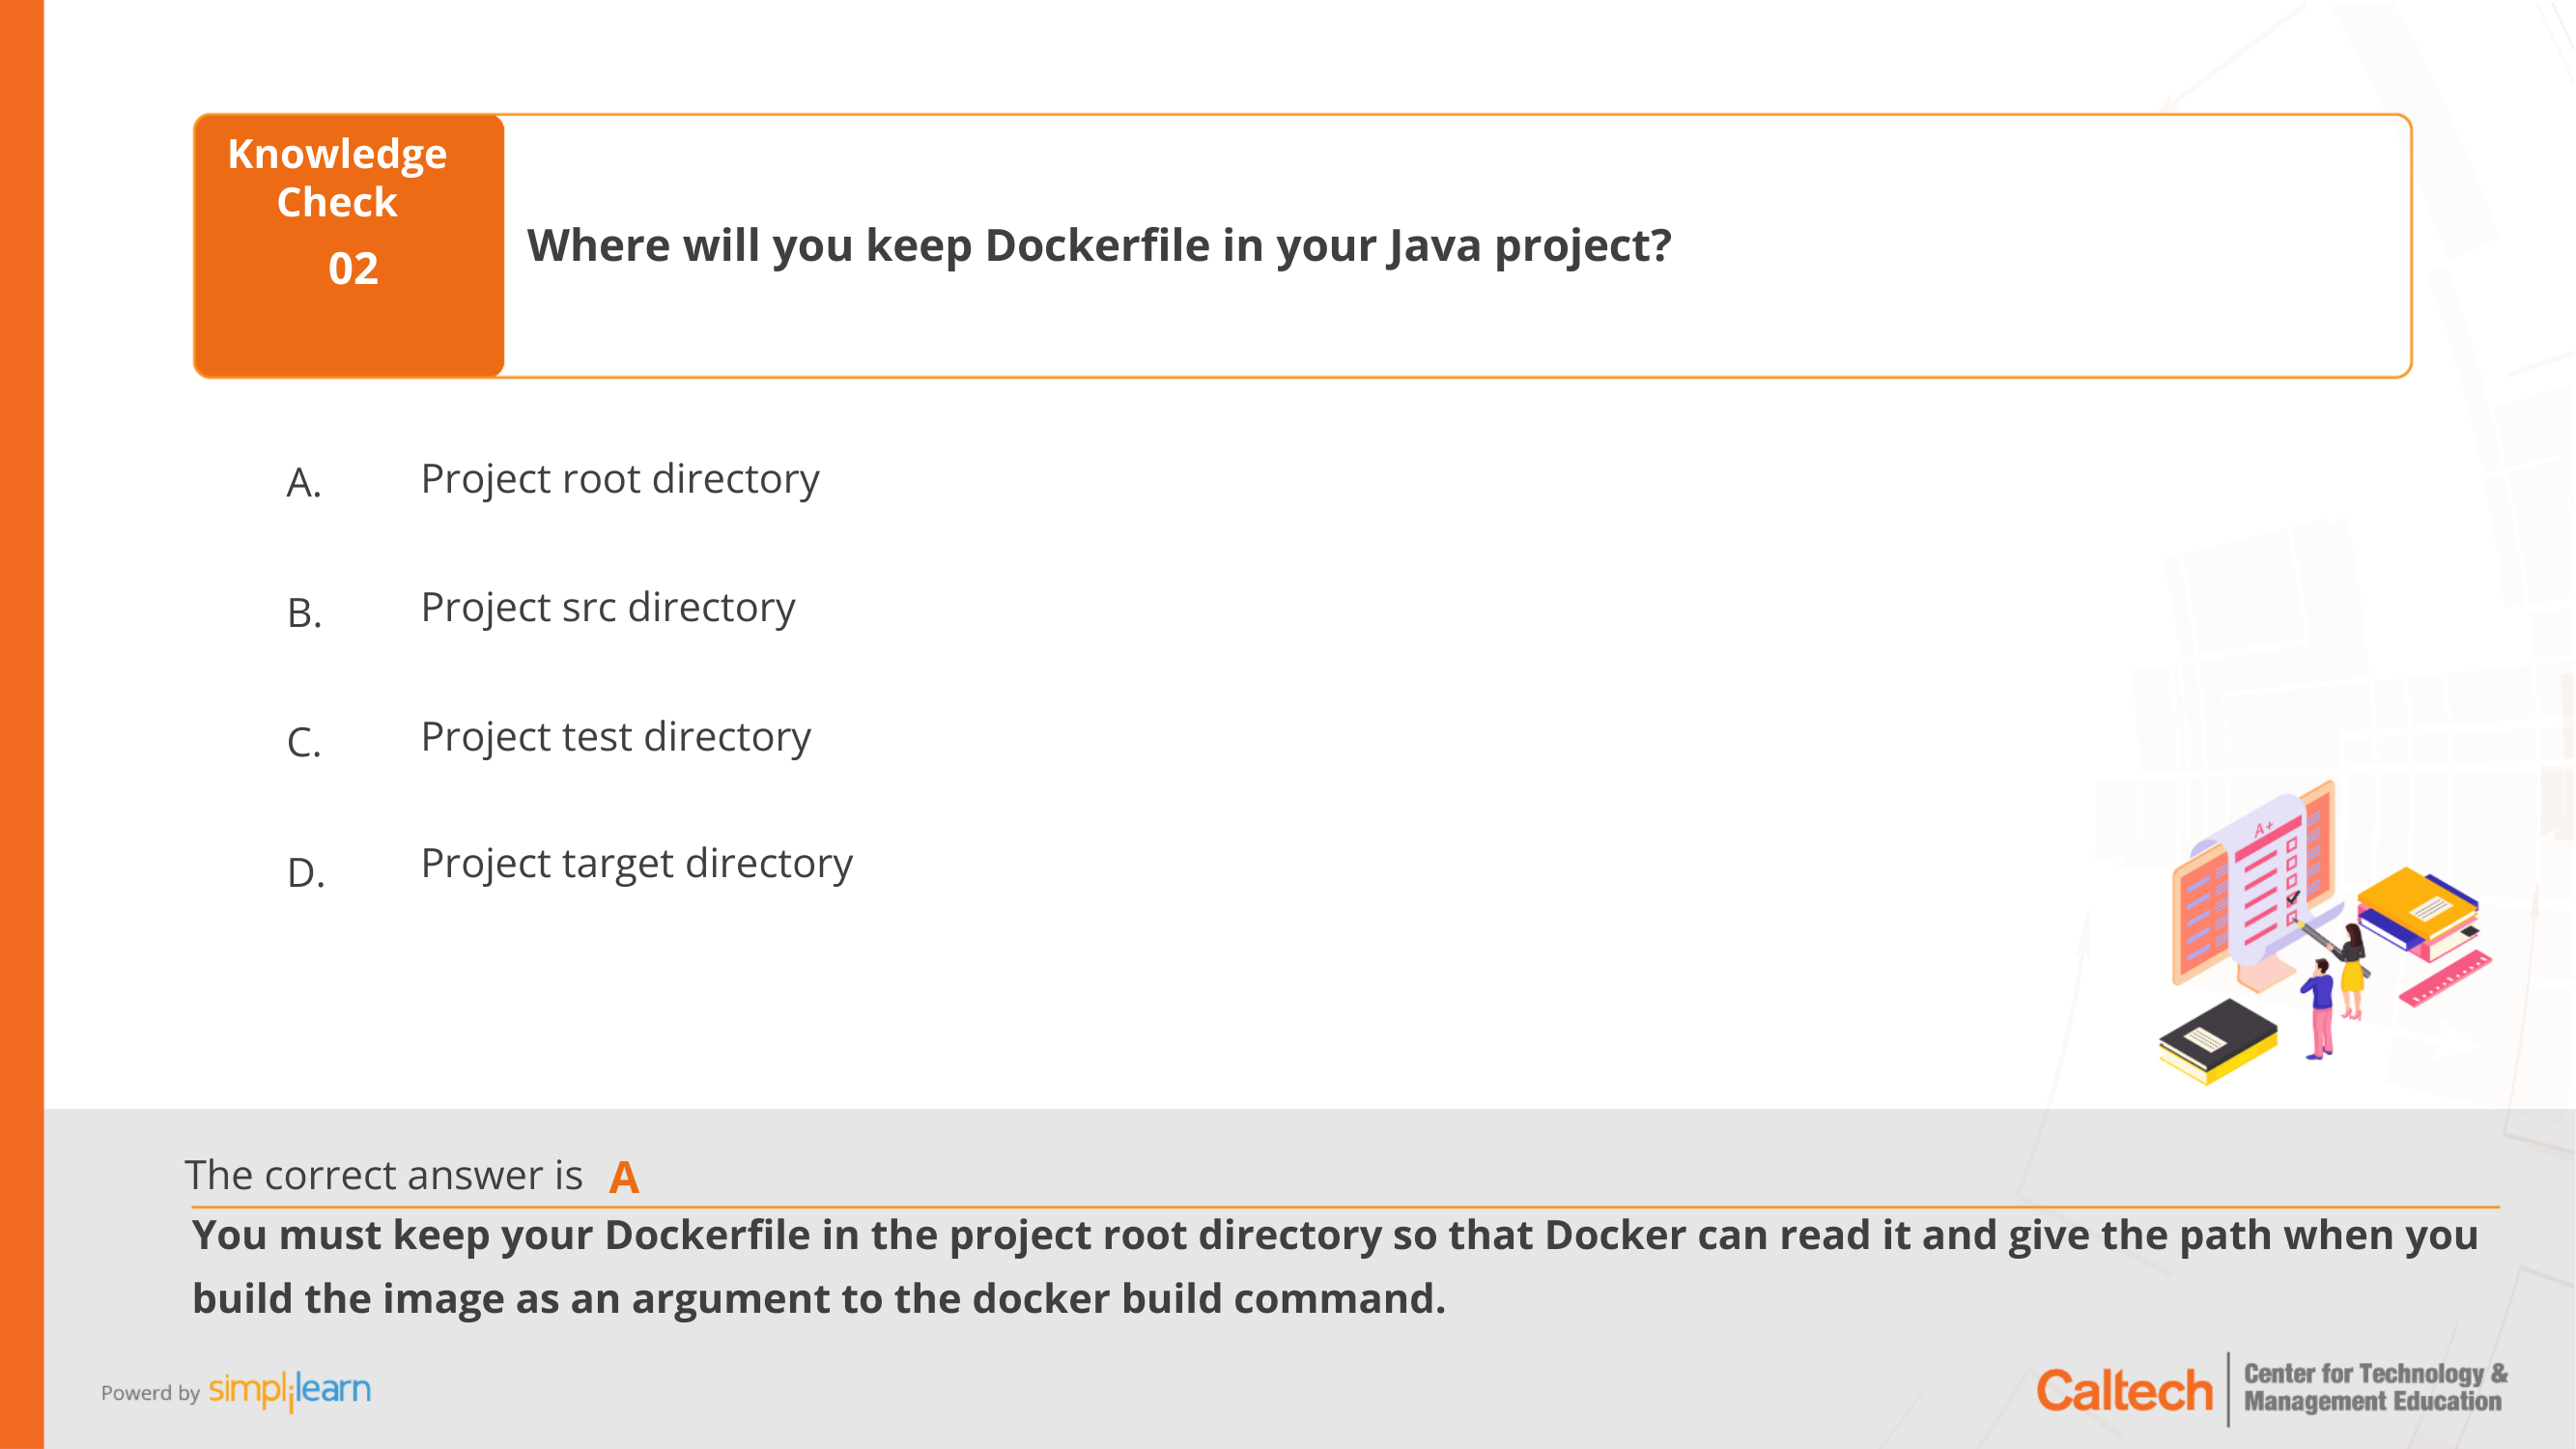

Where will you keep Dockerfile in your Java project?
02
Project root directory
Project src directory
Project test directory
Project target directory
A
You must keep your Dockerfile in the project root directory so that Docker can read it and give the path when you
build the image as an argument to the docker build command.